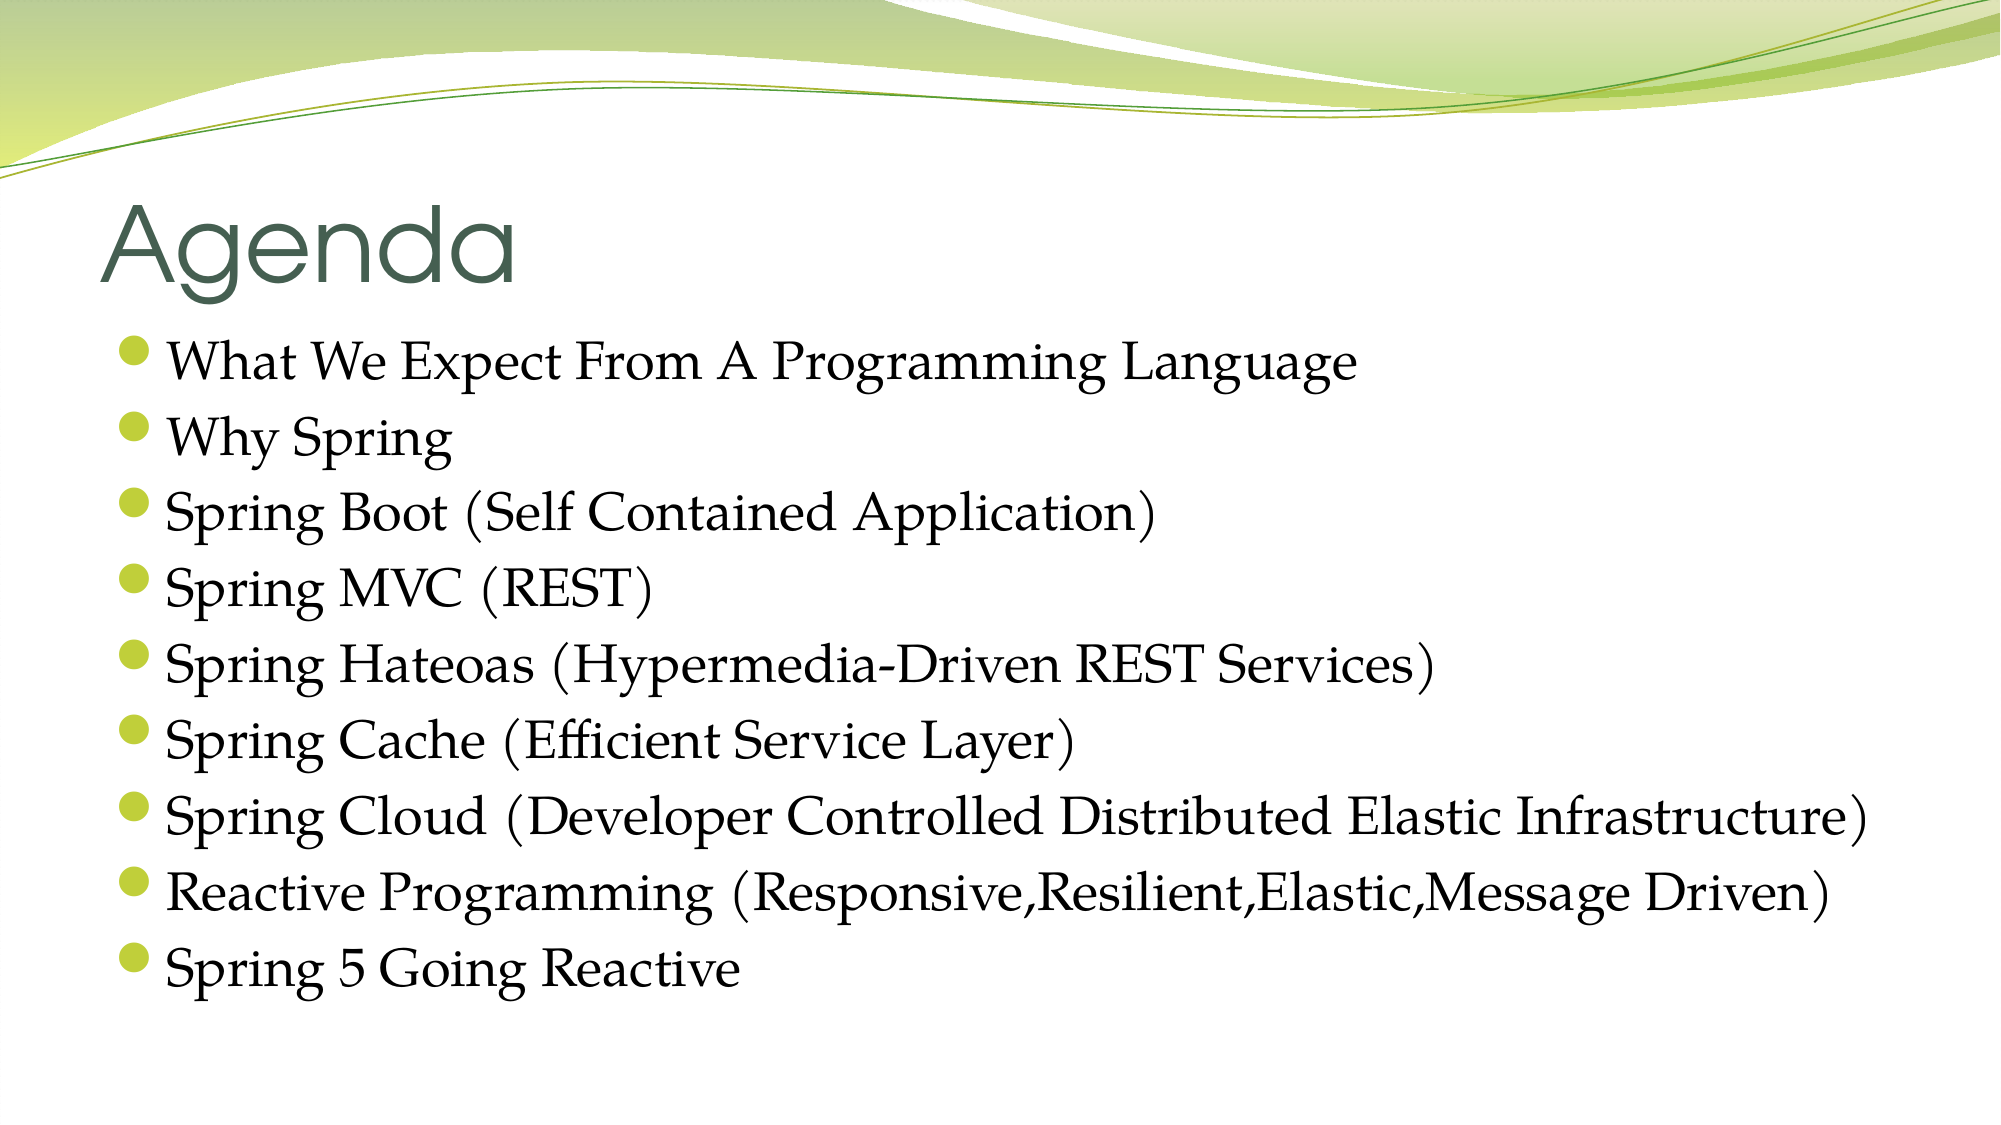

# Agenda
What We Expect From A Programming Language
Why Spring
Spring Boot (Self Contained Application)
Spring MVC (REST)
Spring Hateoas (Hypermedia-Driven REST Services)
Spring Cache (Efficient Service Layer)
Spring Cloud (Developer Controlled Distributed Elastic Infrastructure)
Reactive Programming (Responsive,Resilient,Elastic,Message Driven)
Spring 5 Going Reactive